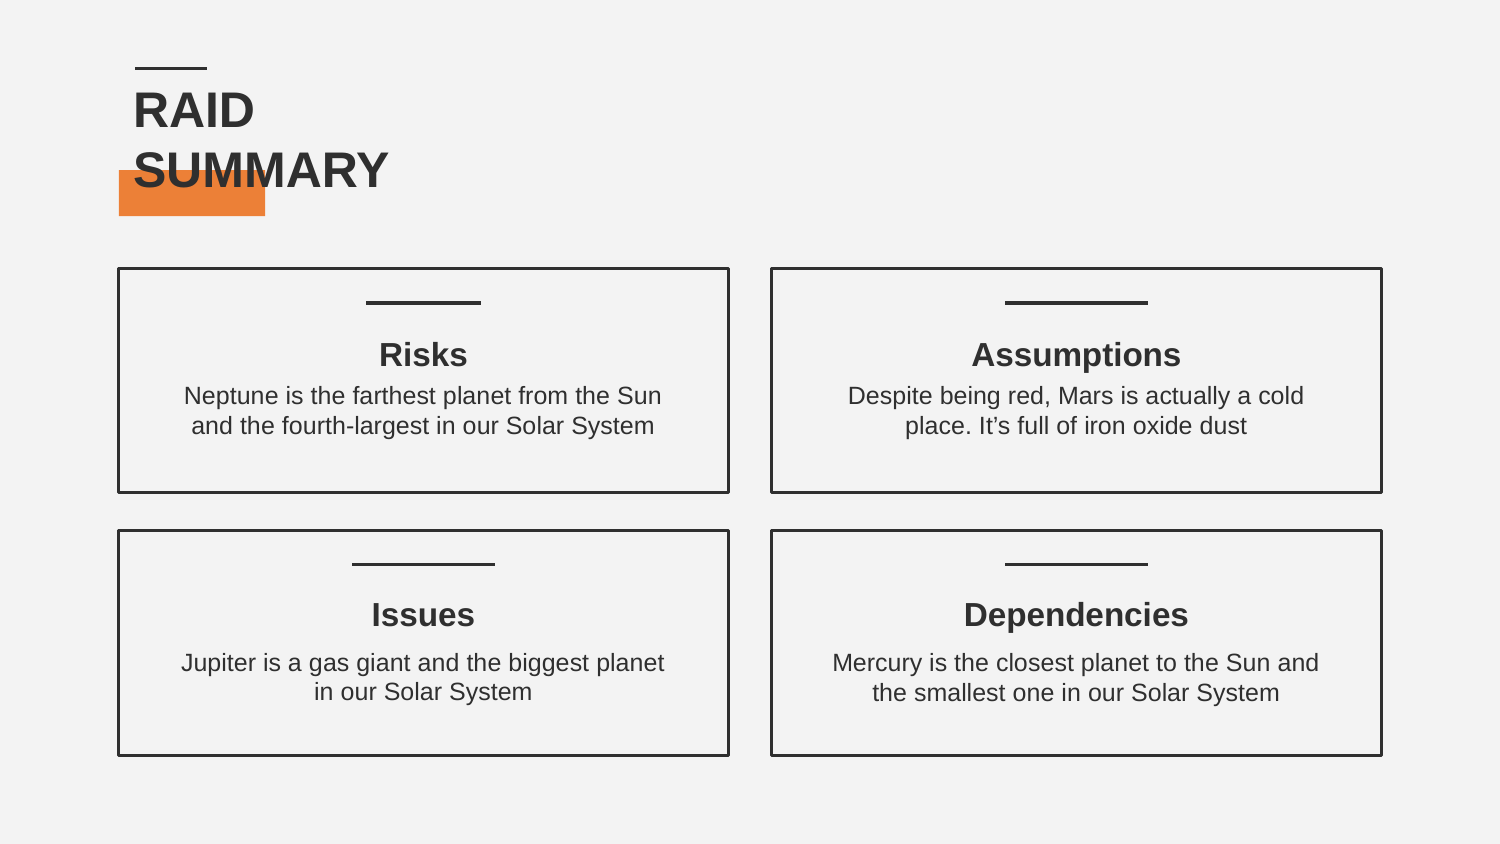

RAID SUMMARY

# Risks
Assumptions
Despite being red, Mars is actually a cold place. It’s full of iron oxide dust
Neptune is the farthest planet from the Sun and the fourth-largest in our Solar System

Issues
Dependencies
Jupiter is a gas giant and the biggest planet in our Solar System
Mercury is the closest planet to the Sun and the smallest one in our Solar System